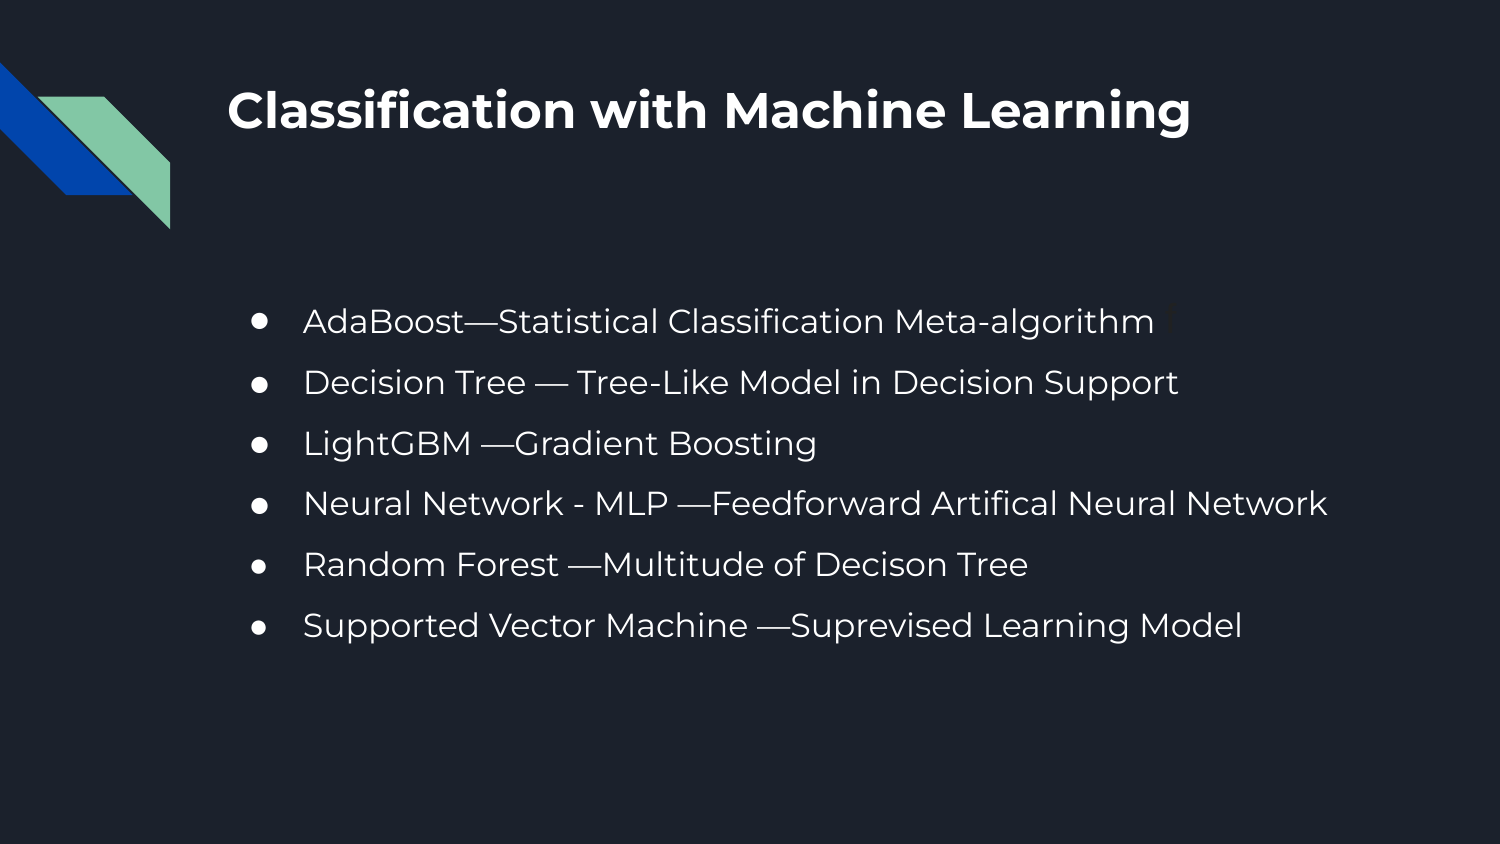

# Classification with Machine Learning
AdaBoost—Statistical Classification Meta-algorithm f
Decision Tree — Tree-Like Model in Decision Support
LightGBM —Gradient Boosting
Neural Network - MLP —Feedforward Artifical Neural Network
Random Forest —Multitude of Decison Tree
Supported Vector Machine —Suprevised Learning Model